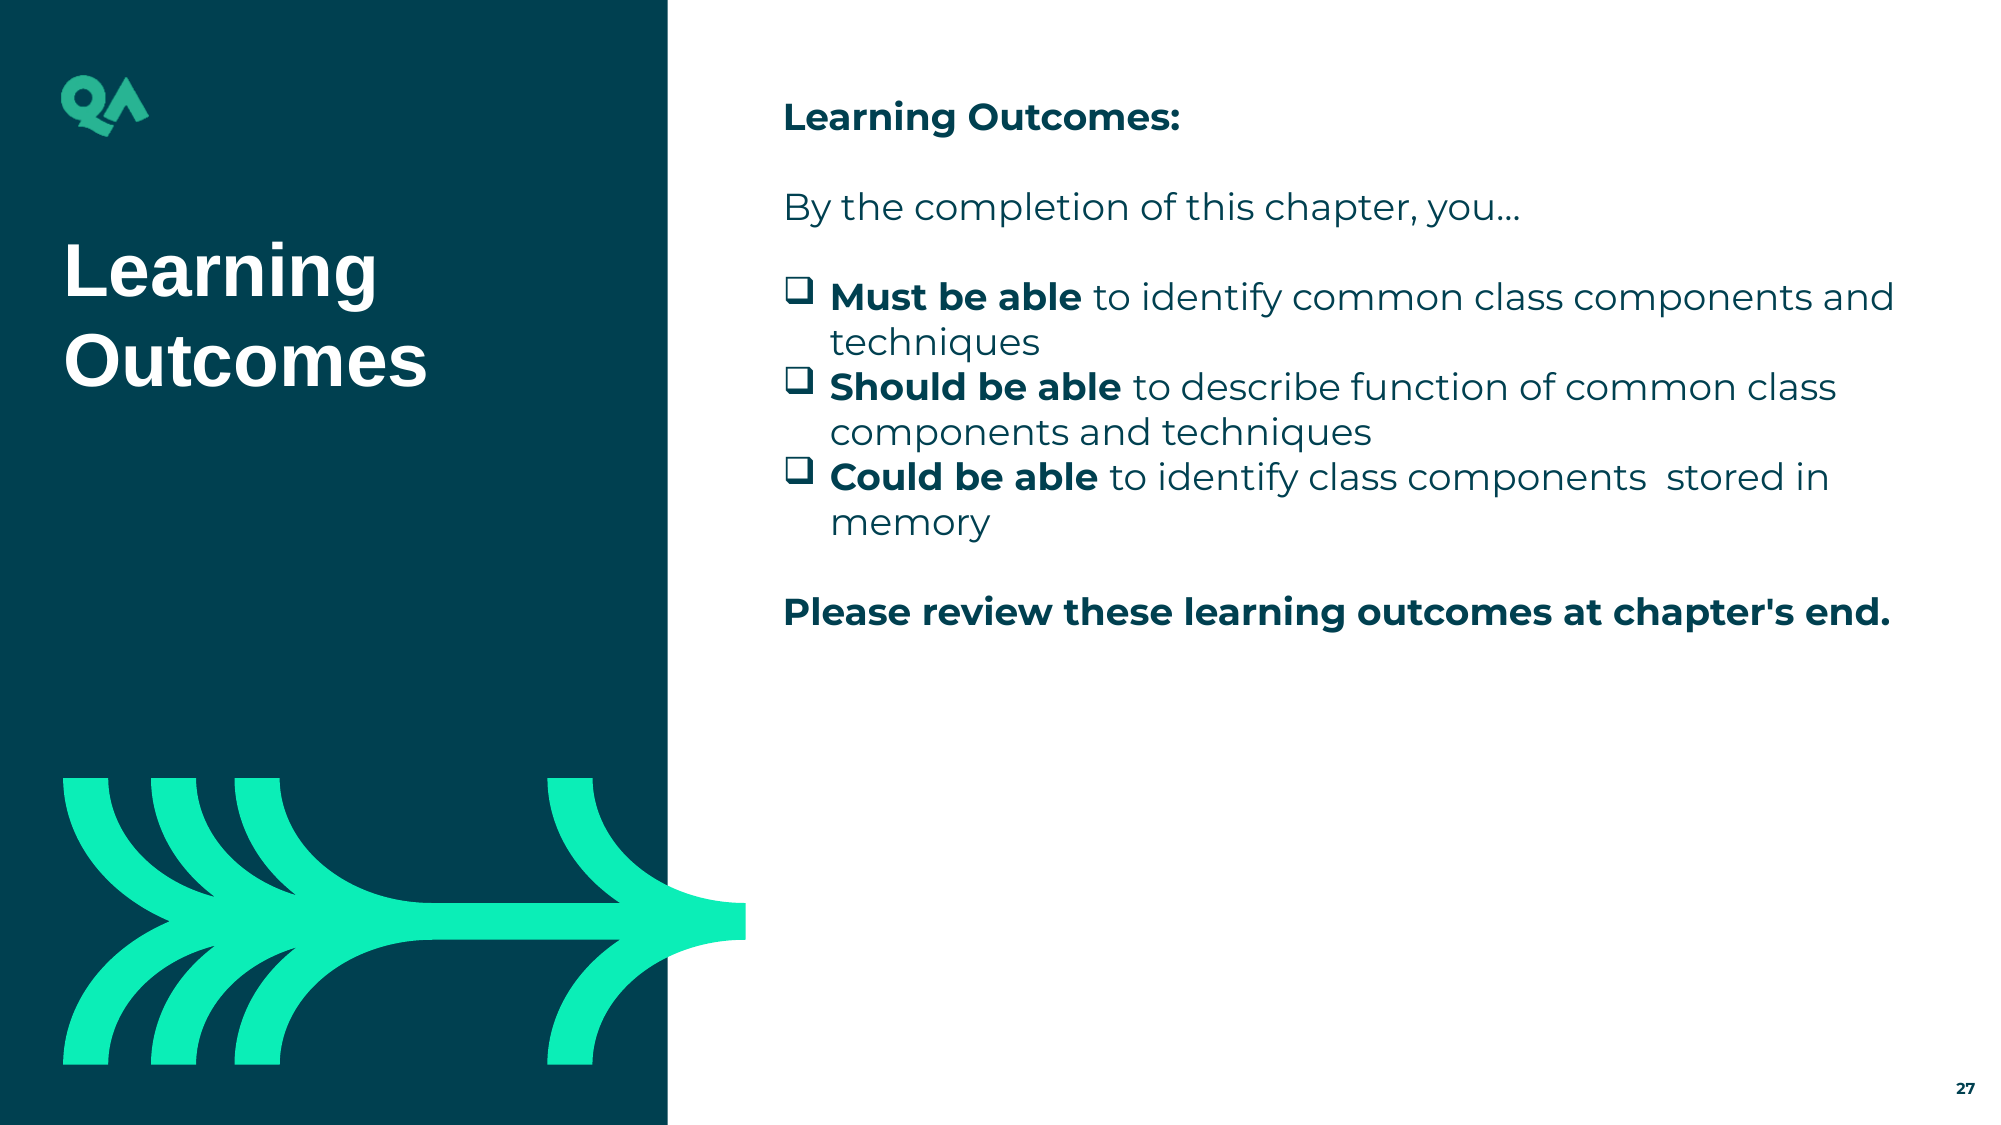

Learning Outcomes:

By the completion of this chapter, you…

Must be able to identify common class components and techniques
Should be able to describe function of common class components and techniques
Could be able to identify class components  stored in memory

Please review these learning outcomes at chapter's end.

Learning Outcomes
27